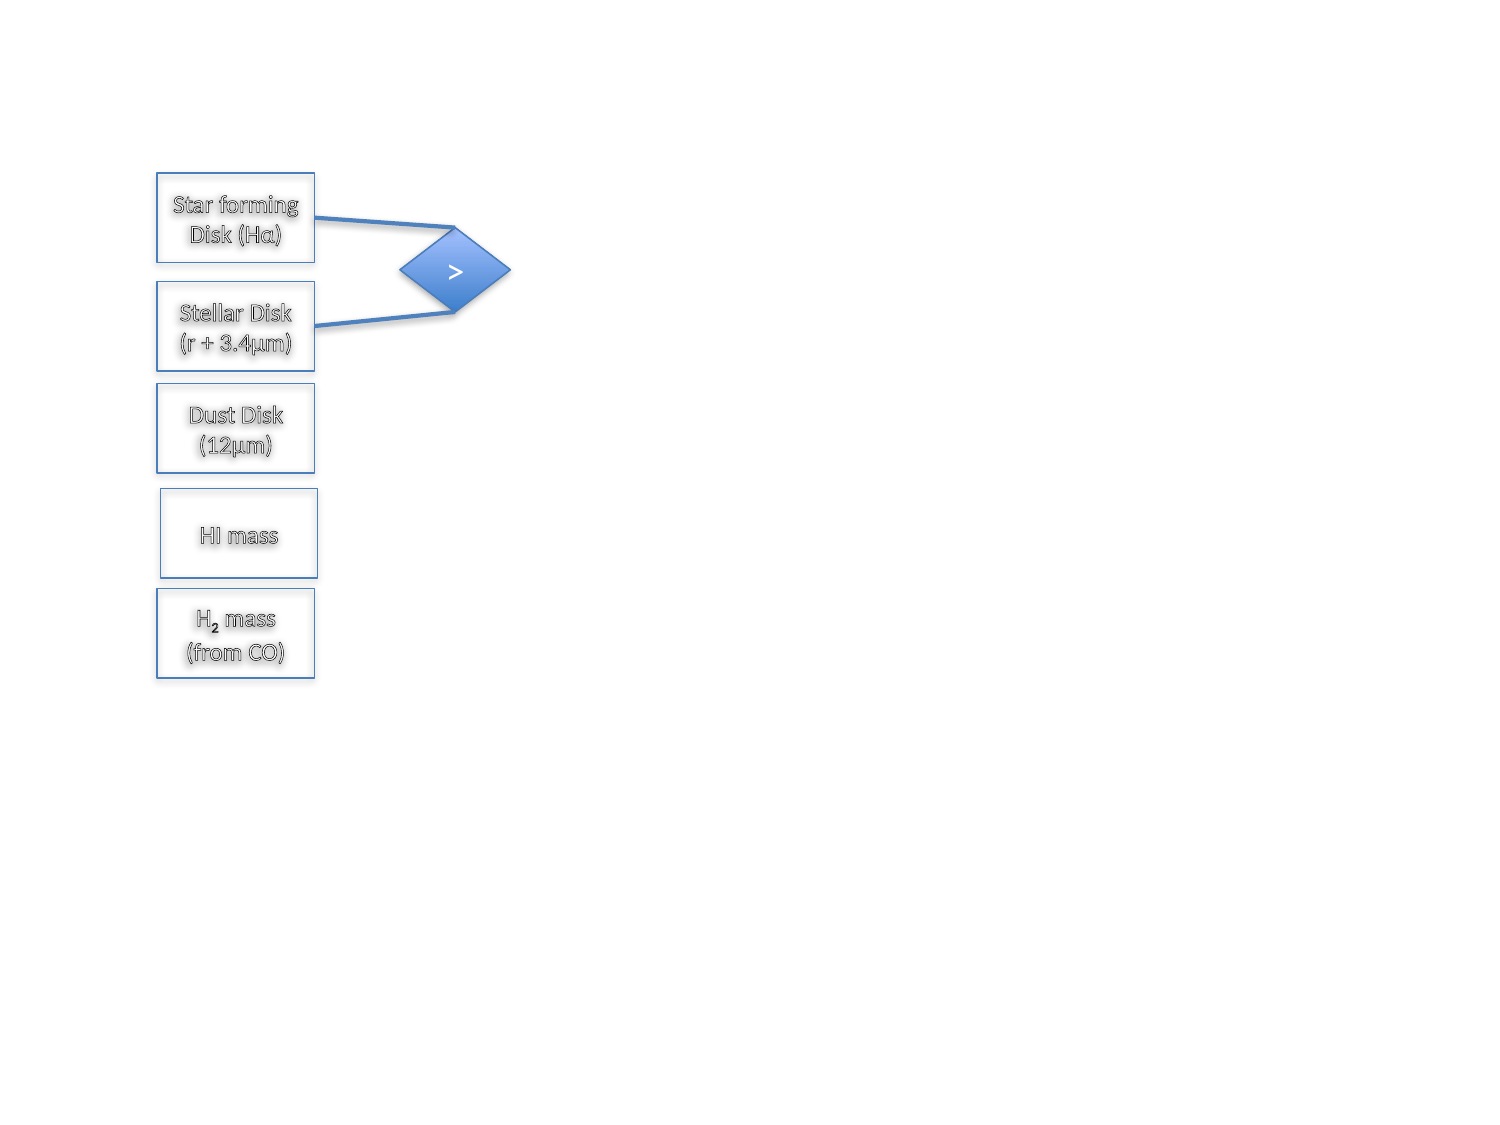

Star forming Disk (Hα)
>
Stellar Disk (r + 3.4μm)
Dust Disk (12μm)
HI mass
H2 mass
(from CO)